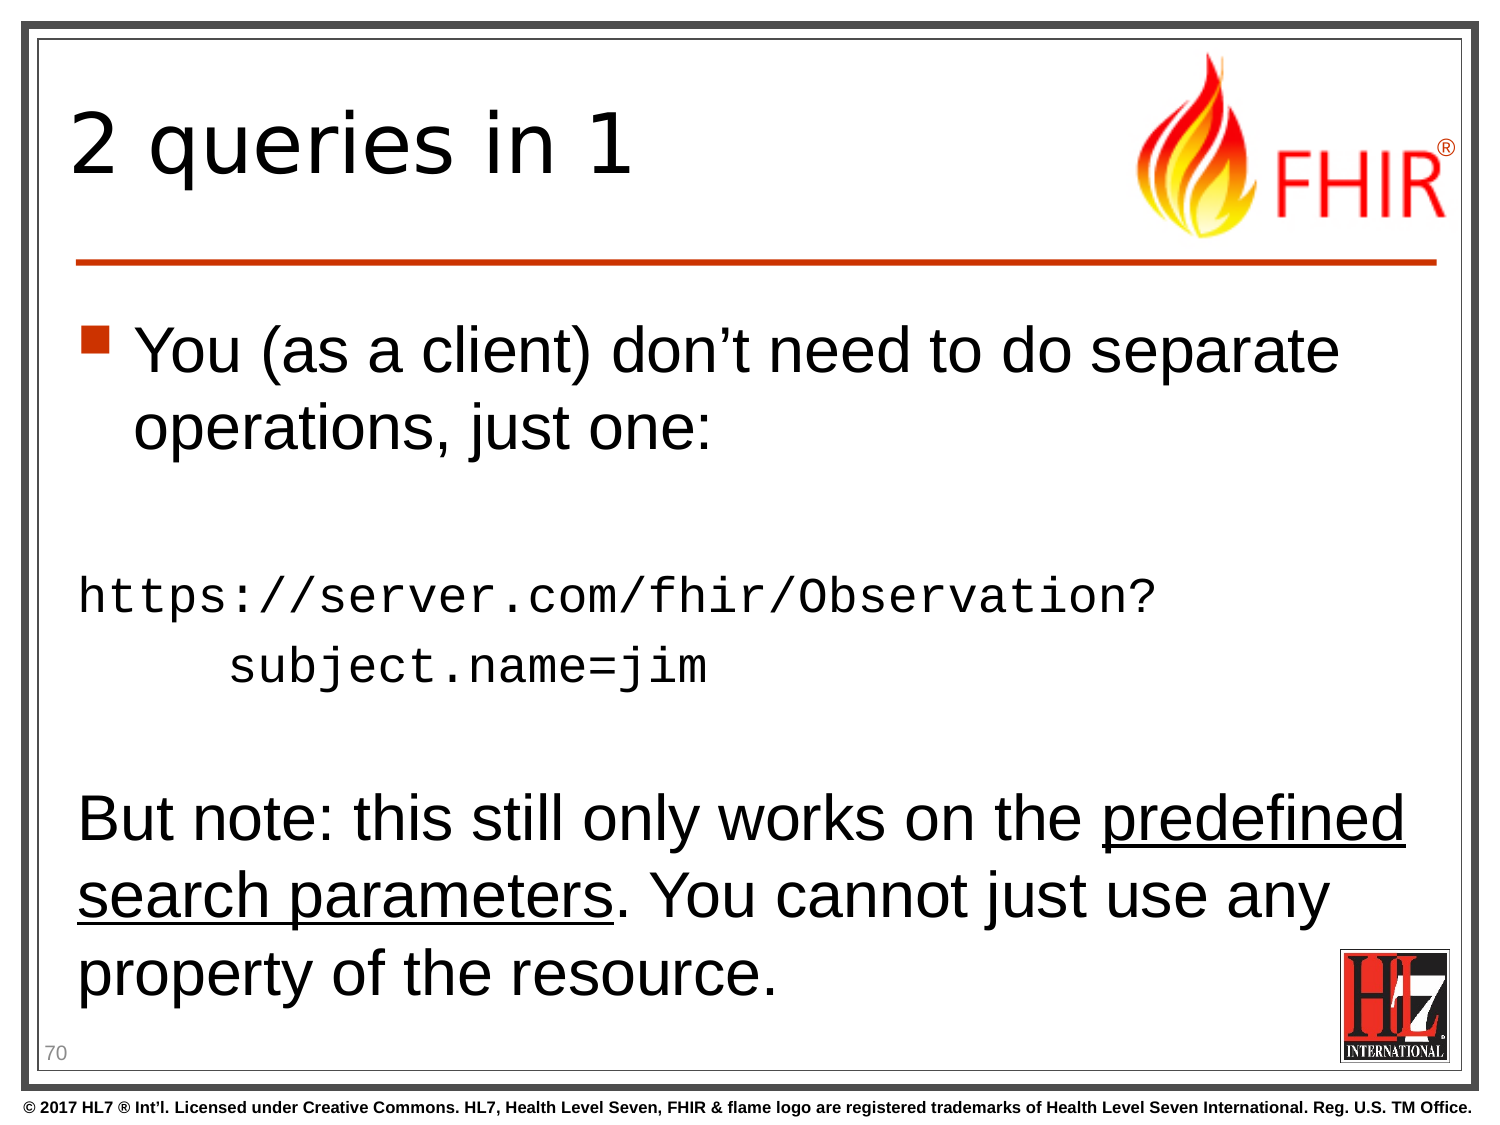

# 2 queries in 1
You (as a client) don’t need to do separate operations, just one:

https://server.com/fhir/Observation?
	subject.name=jim

But note: this still only works on the predefined search parameters. You cannot just use any property of the resource.
70